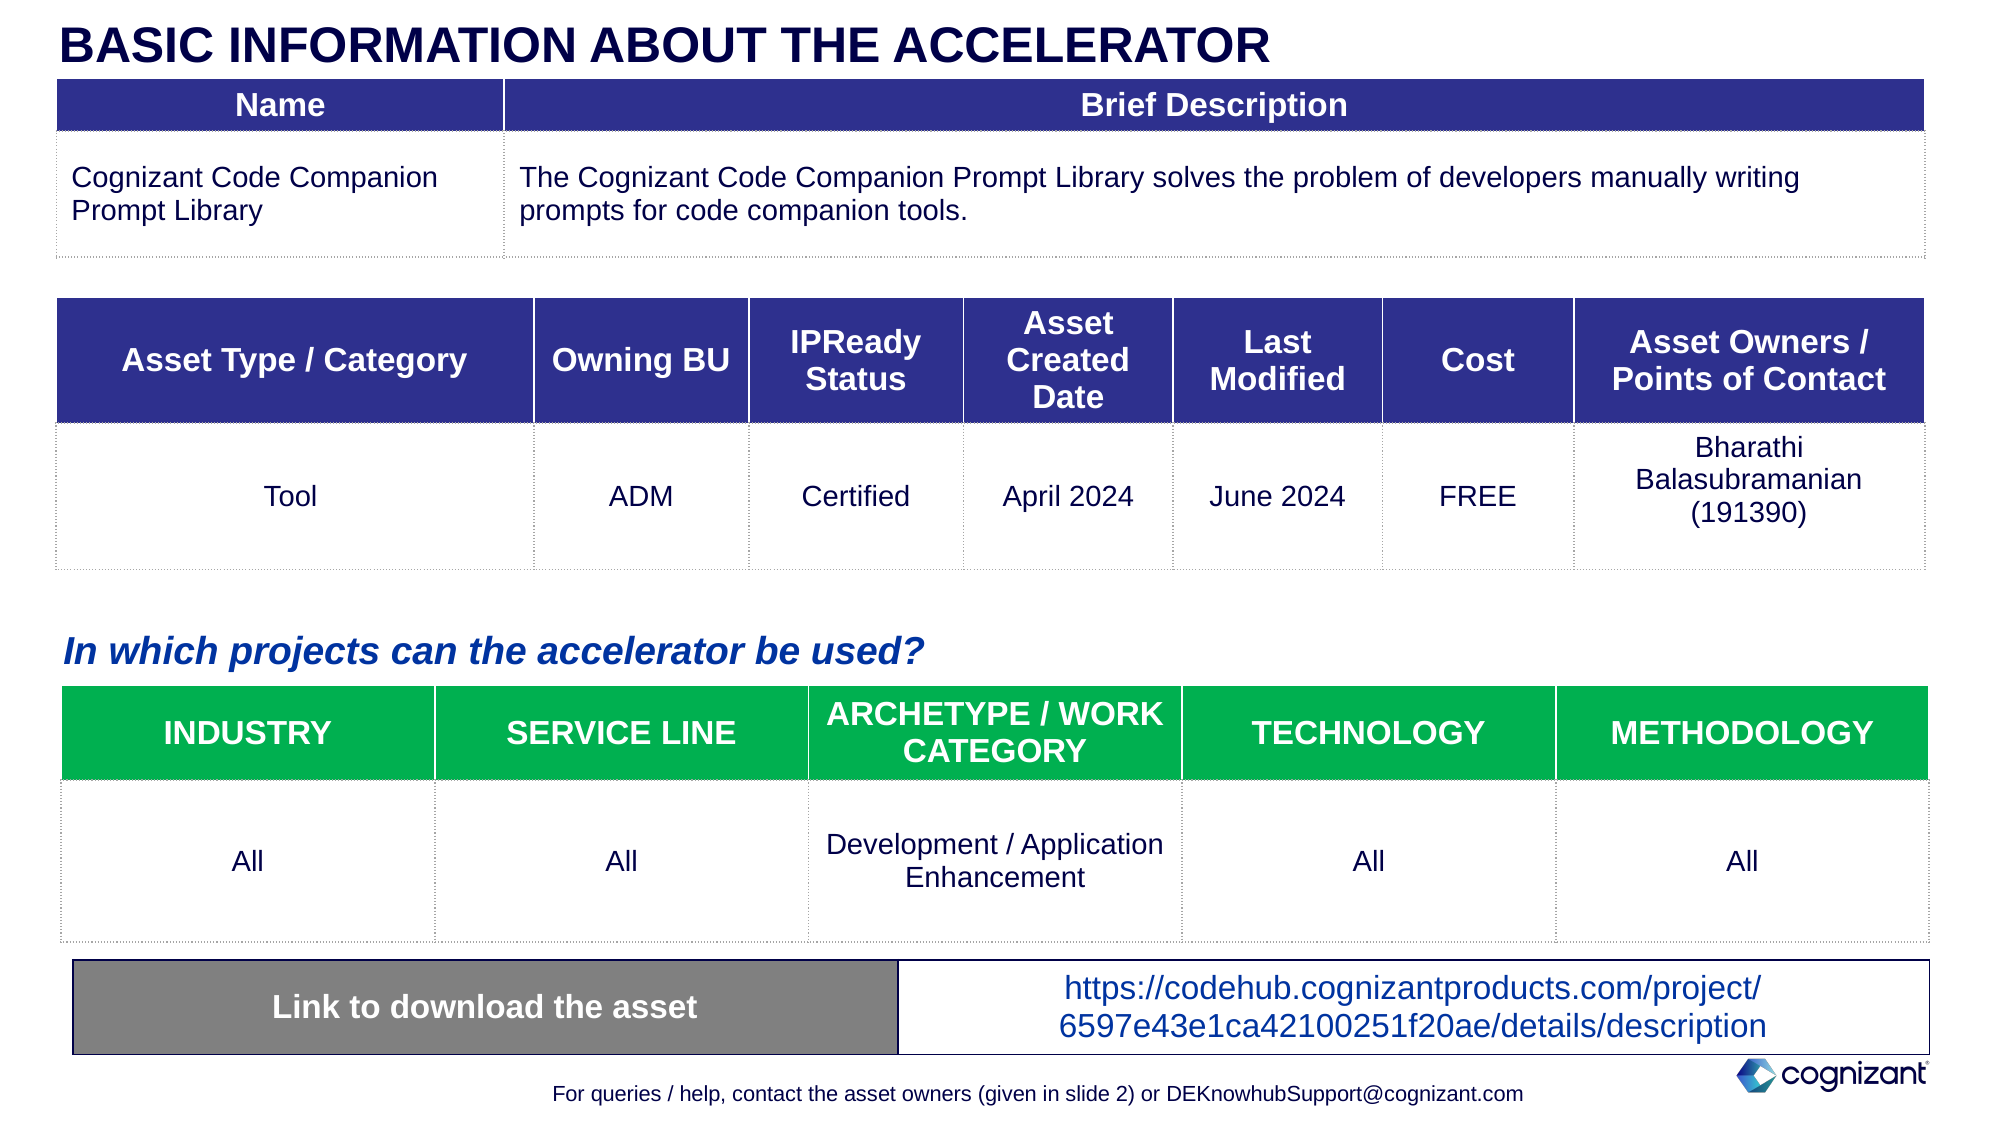

BASIC INFORMATION ABOUT THE ACCELERATOR
| Name | Brief Description |
| --- | --- |
| Cognizant Code Companion Prompt Library | The Cognizant Code Companion Prompt Library solves the problem of developers manually writing prompts for code companion tools. |
| Asset Type / Category | Owning BU | IPReady Status | Asset Created Date | Last Modified | Cost | Asset Owners / Points of Contact |
| --- | --- | --- | --- | --- | --- | --- |
| Tool | ADM | Certified | April 2024 | June 2024 | FREE | Bharathi Balasubramanian (191390) |
In which projects can the accelerator be used?
| INDUSTRY | SERVICE LINE | ARCHETYPE / WORK CATEGORY | TECHNOLOGY | METHODOLOGY |
| --- | --- | --- | --- | --- |
| All | All | Development / Application Enhancement | All | All |
| Link to download the asset | https://codehub.cognizantproducts.com/project/6597e43e1ca42100251f20ae/details/description |
| --- | --- |
For queries / help, contact the asset owners (given in slide 2) or DEKnowhubSupport@cognizant.com